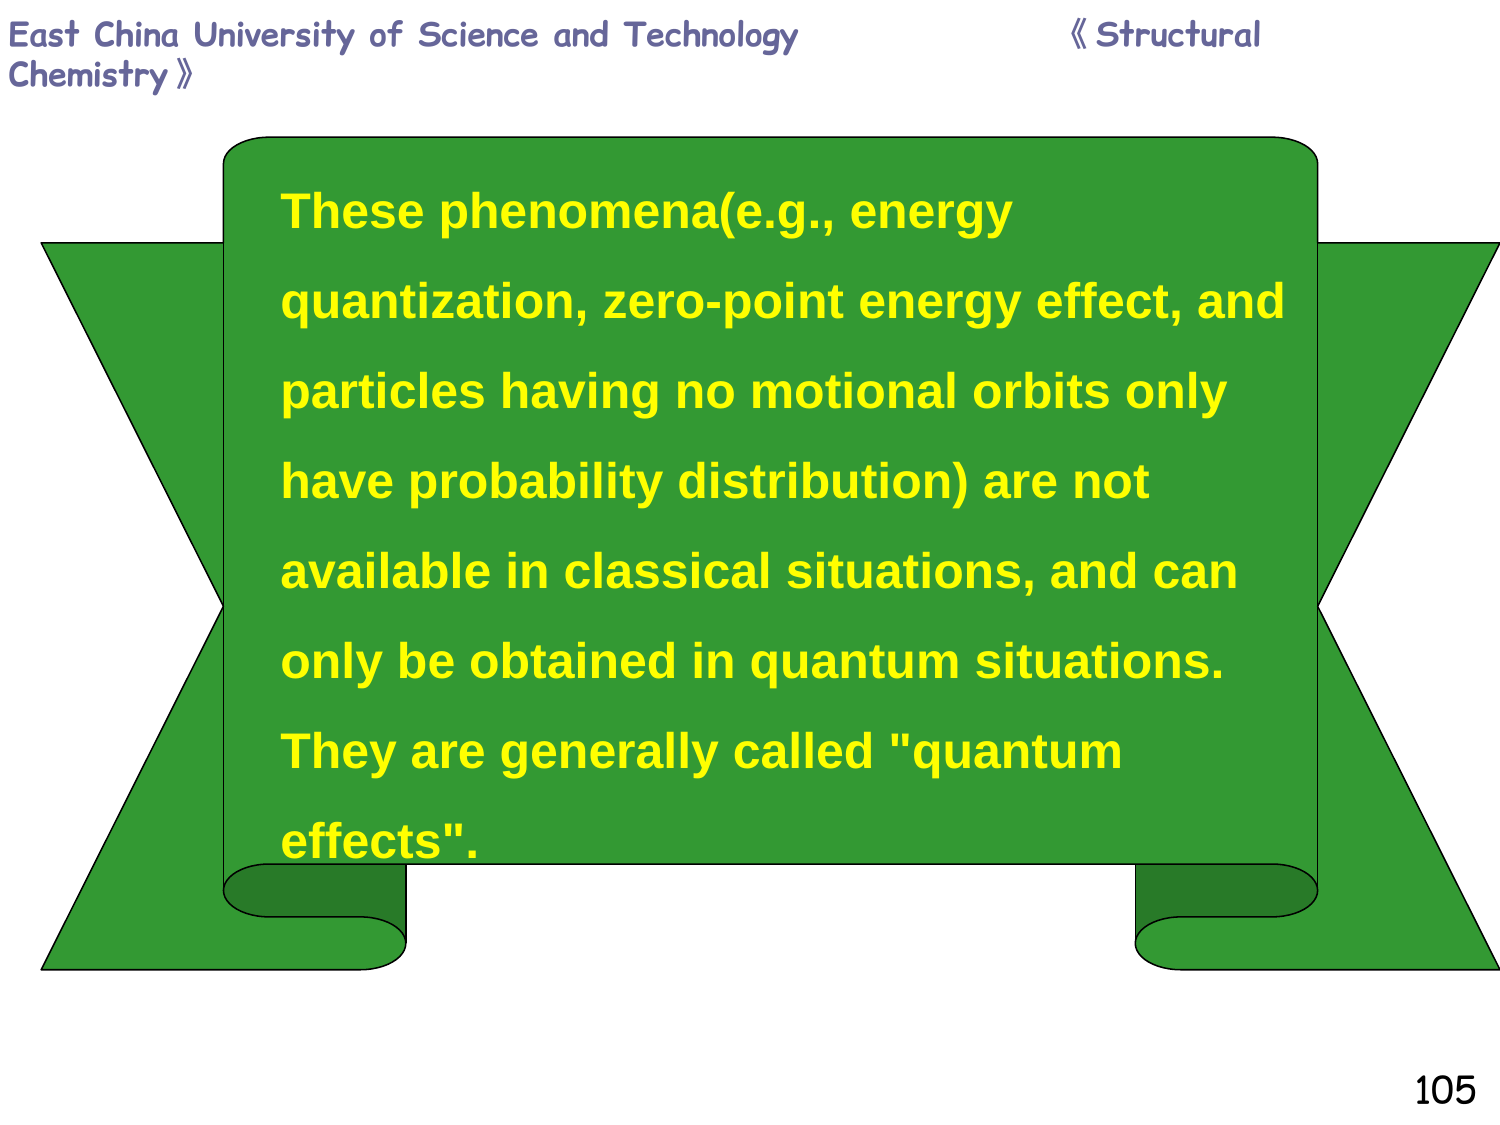

These phenomena(e.g., energy quantization, zero-point energy effect, and particles having no motional orbits only have probability distribution) are not available in classical situations, and can only be obtained in quantum situations. They are generally called "quantum effects".